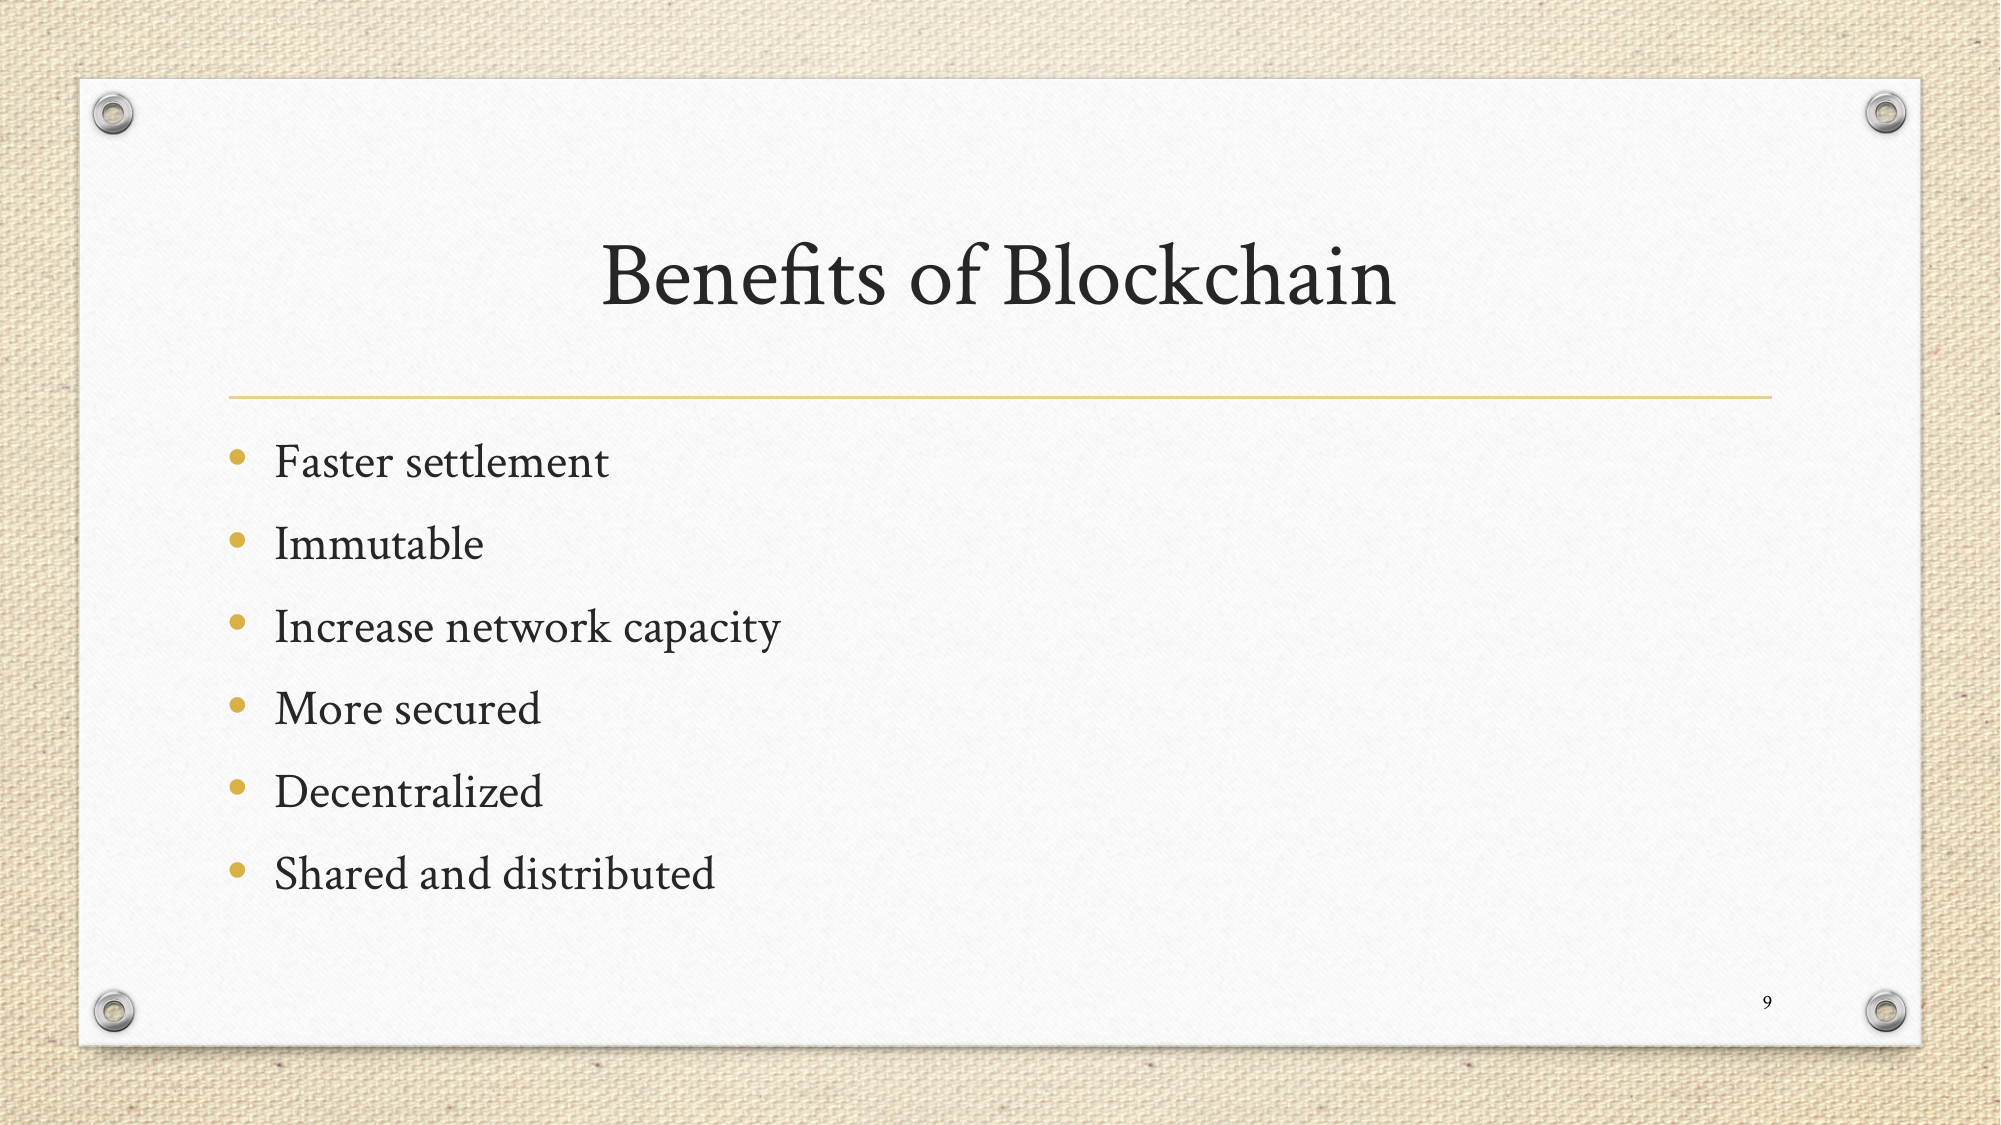

# Benefits of Blockchain
Faster settlement
Immutable
Increase network capacity
More secured
Decentralized
Shared and distributed
9